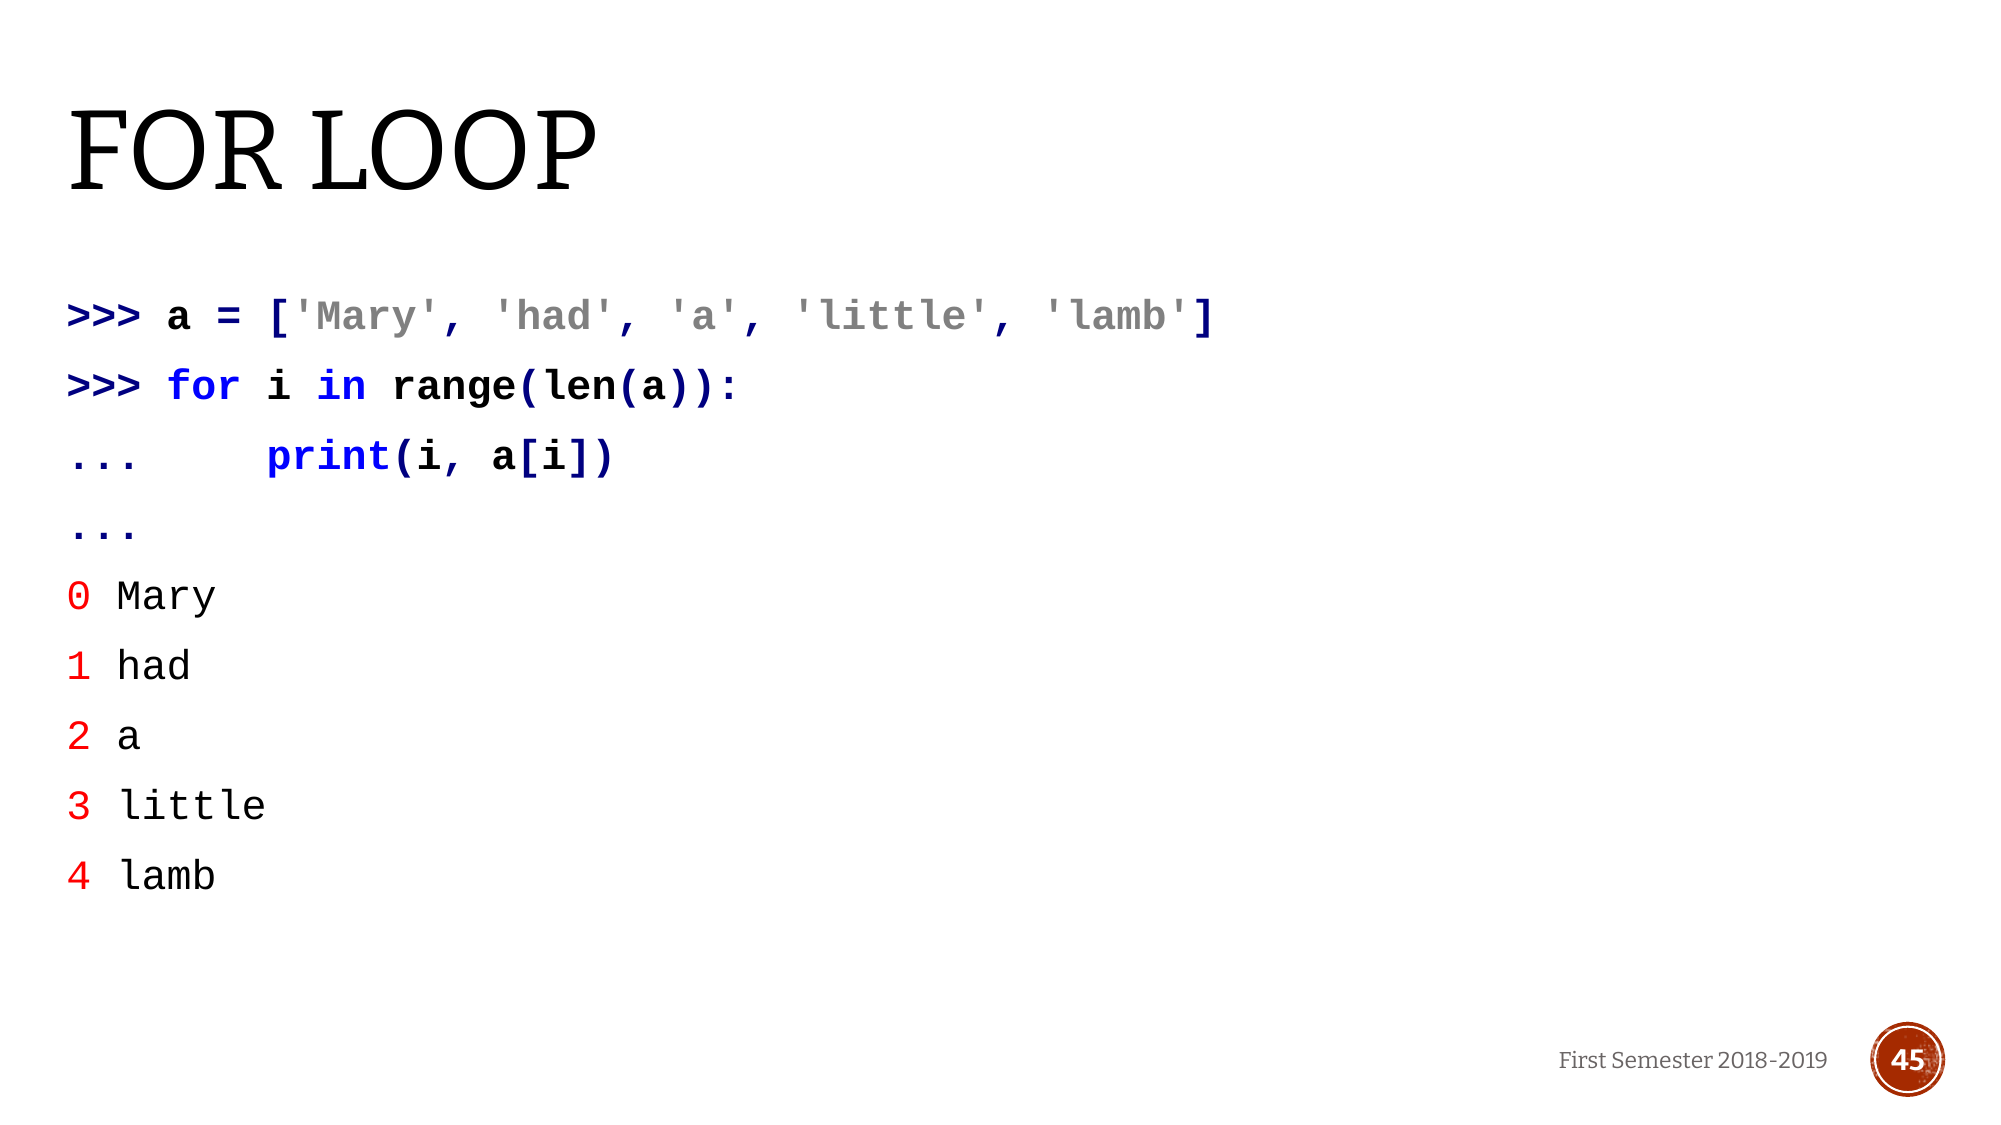

# For loop
>>> a = ['Mary', 'had', 'a', 'little', 'lamb']
>>> for i in range(len(a)):
...     print(i, a[i])
...
0 Mary
1 had
2 a
3 little
4 lamb
First Semester 2018-2019
45